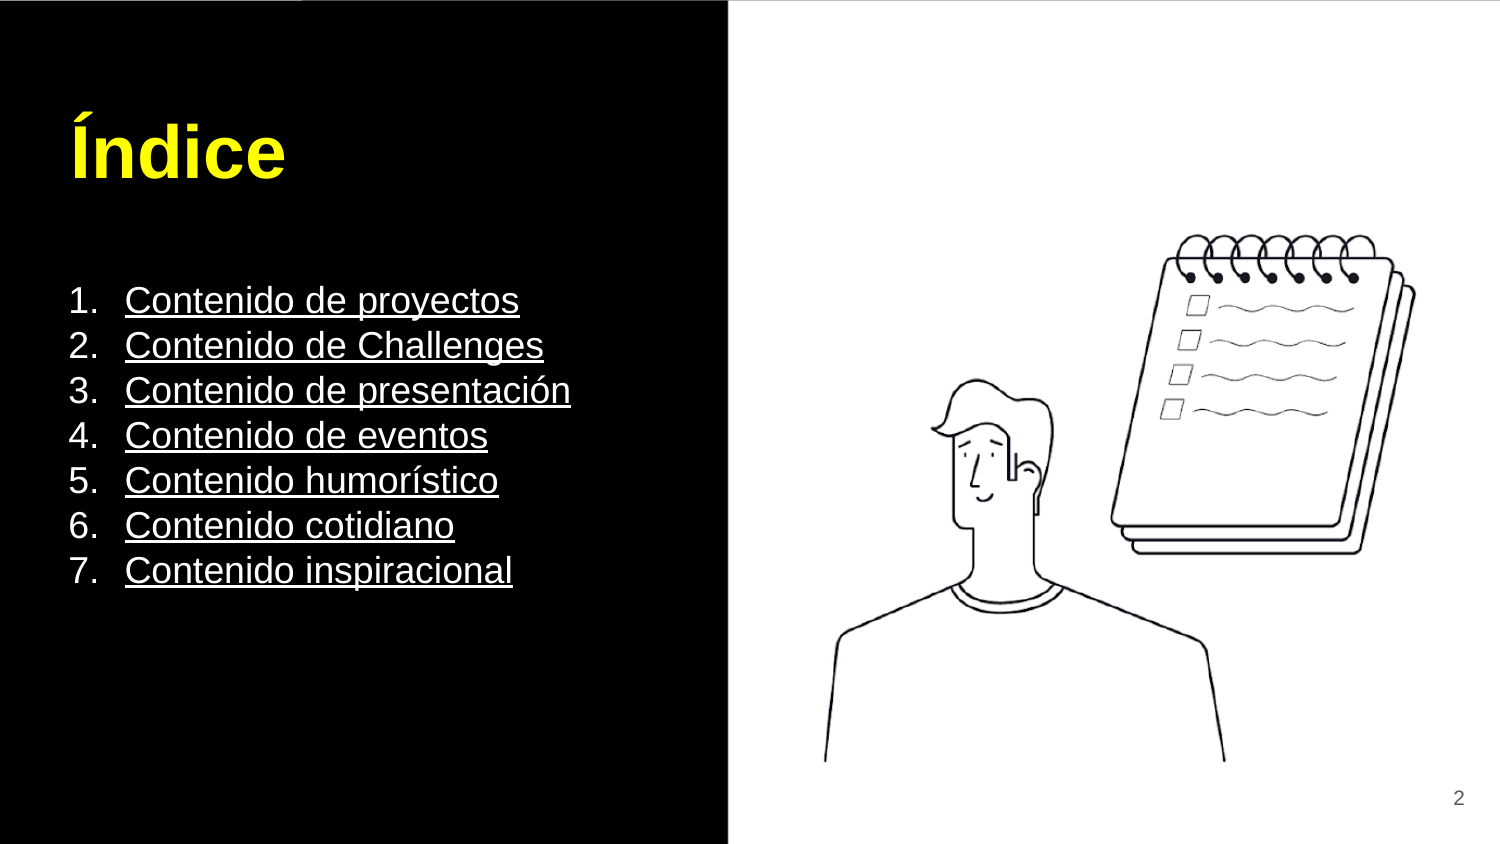

Índice
Contenido de proyectos
Contenido de Challenges
Contenido de presentación
Contenido de eventos
Contenido humorístico
Contenido cotidiano
Contenido inspiracional
2